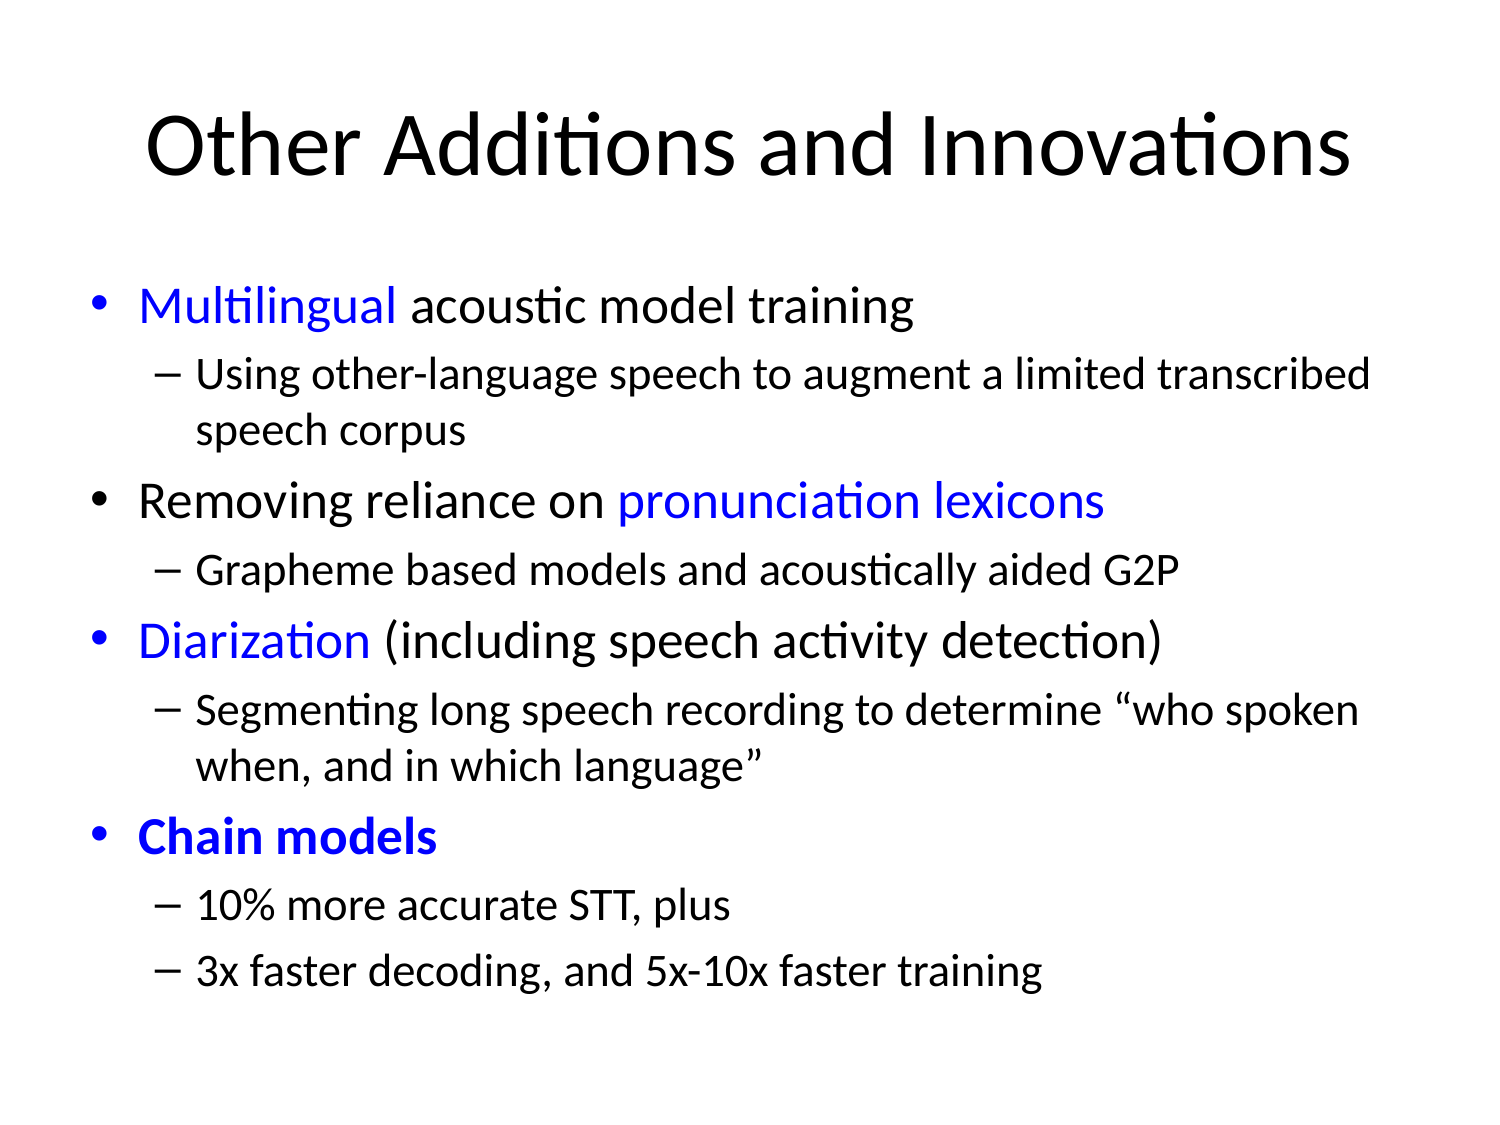

# Other Additions and Innovations
Multilingual acoustic model training
Using other-language speech to augment a limited transcribed speech corpus
Removing reliance on pronunciation lexicons
Grapheme based models and acoustically aided G2P
Diarization (including speech activity detection)
Segmenting long speech recording to determine “who spoken when, and in which language”
Chain models
10% more accurate STT, plus
3x faster decoding, and 5x-10x faster training